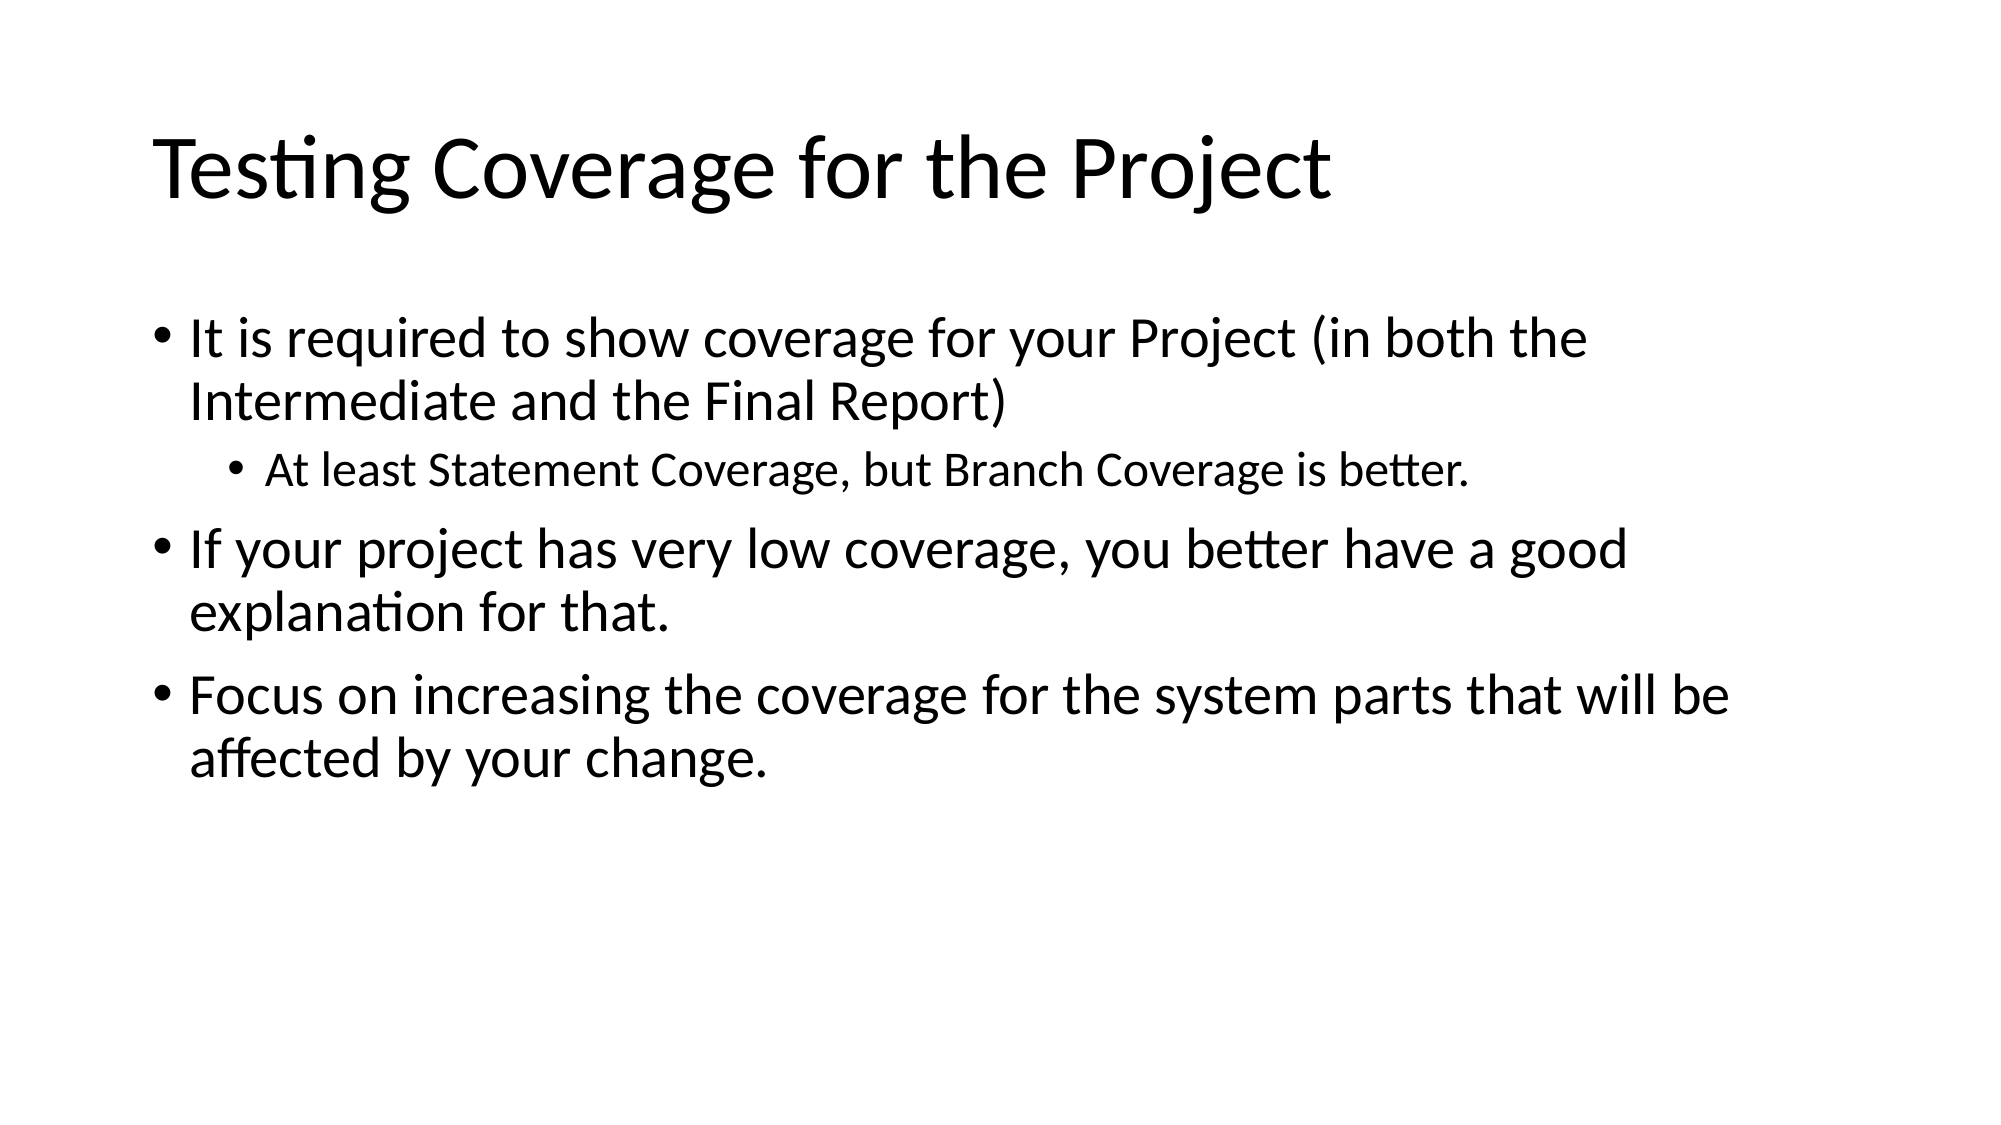

# Testing Coverage for the Project
It is required to show coverage for your Project (in both the Intermediate and the Final Report)
At least Statement Coverage, but Branch Coverage is better.
If your project has very low coverage, you better have a good explanation for that.
Focus on increasing the coverage for the system parts that will be affected by your change.